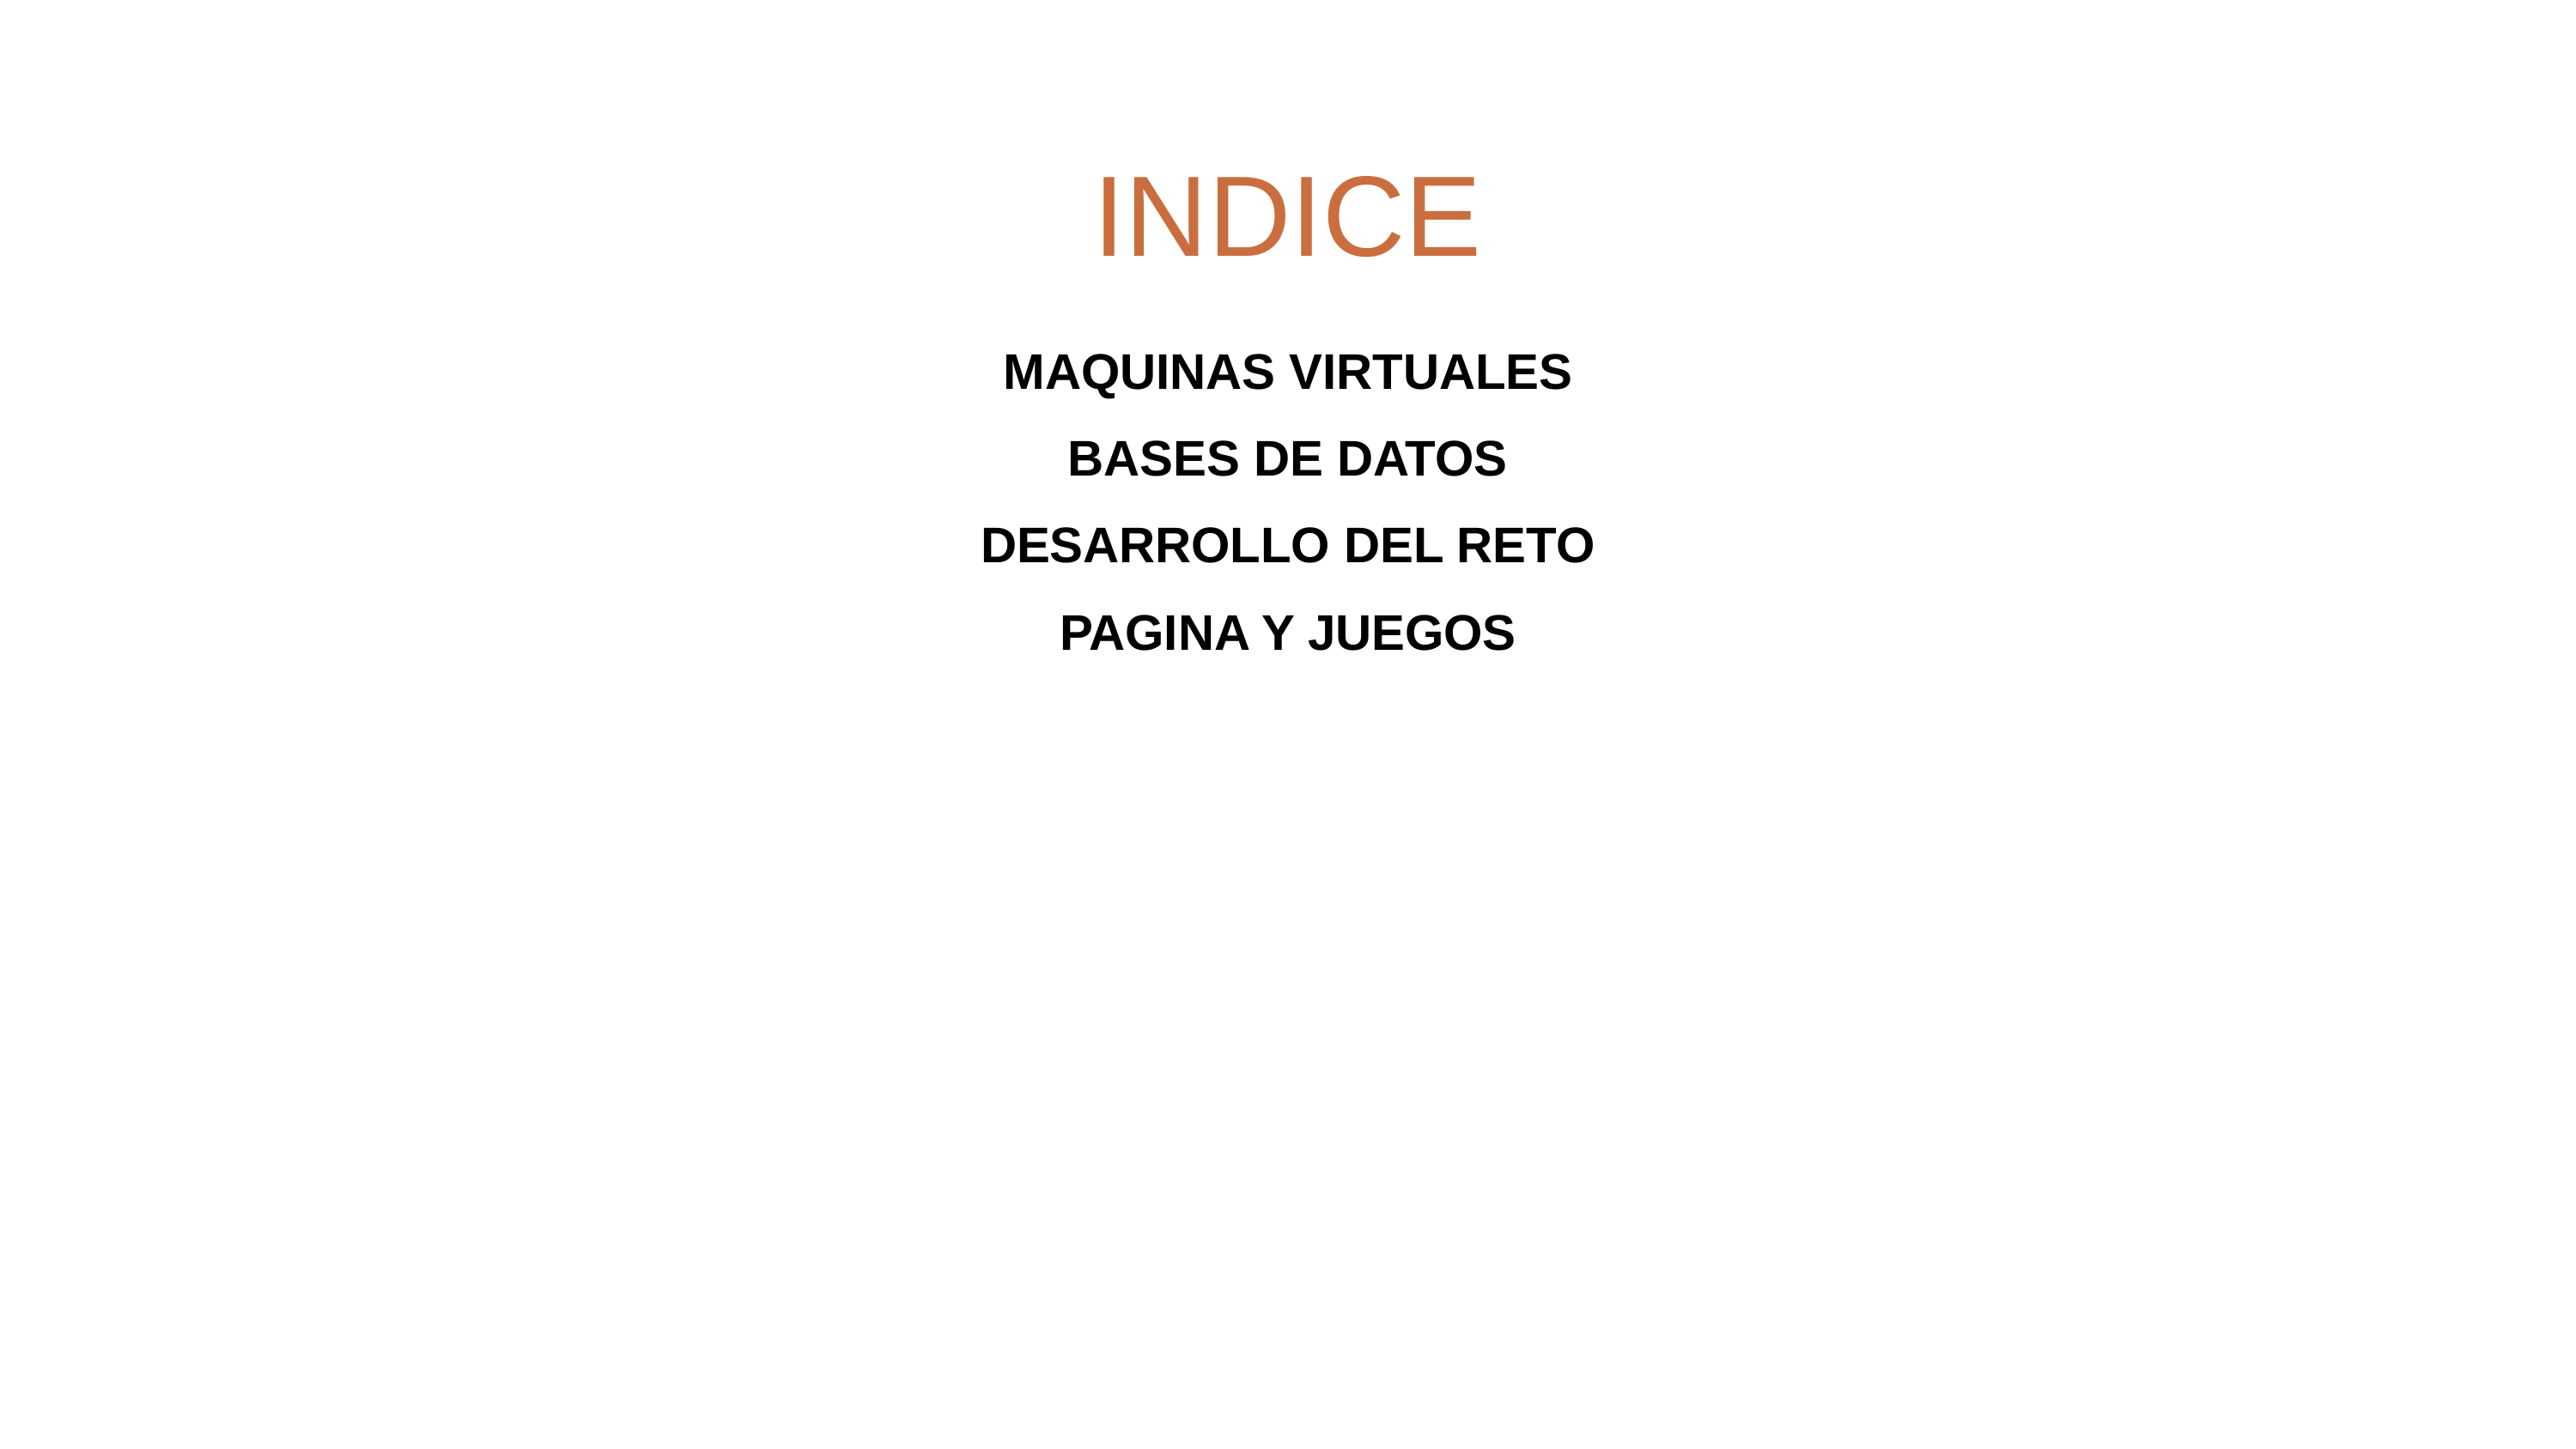

INDICE
MAQUINAS VIRTUALES
BASES DE DATOS
DESARROLLO DEL RETO
PAGINA Y JUEGOS